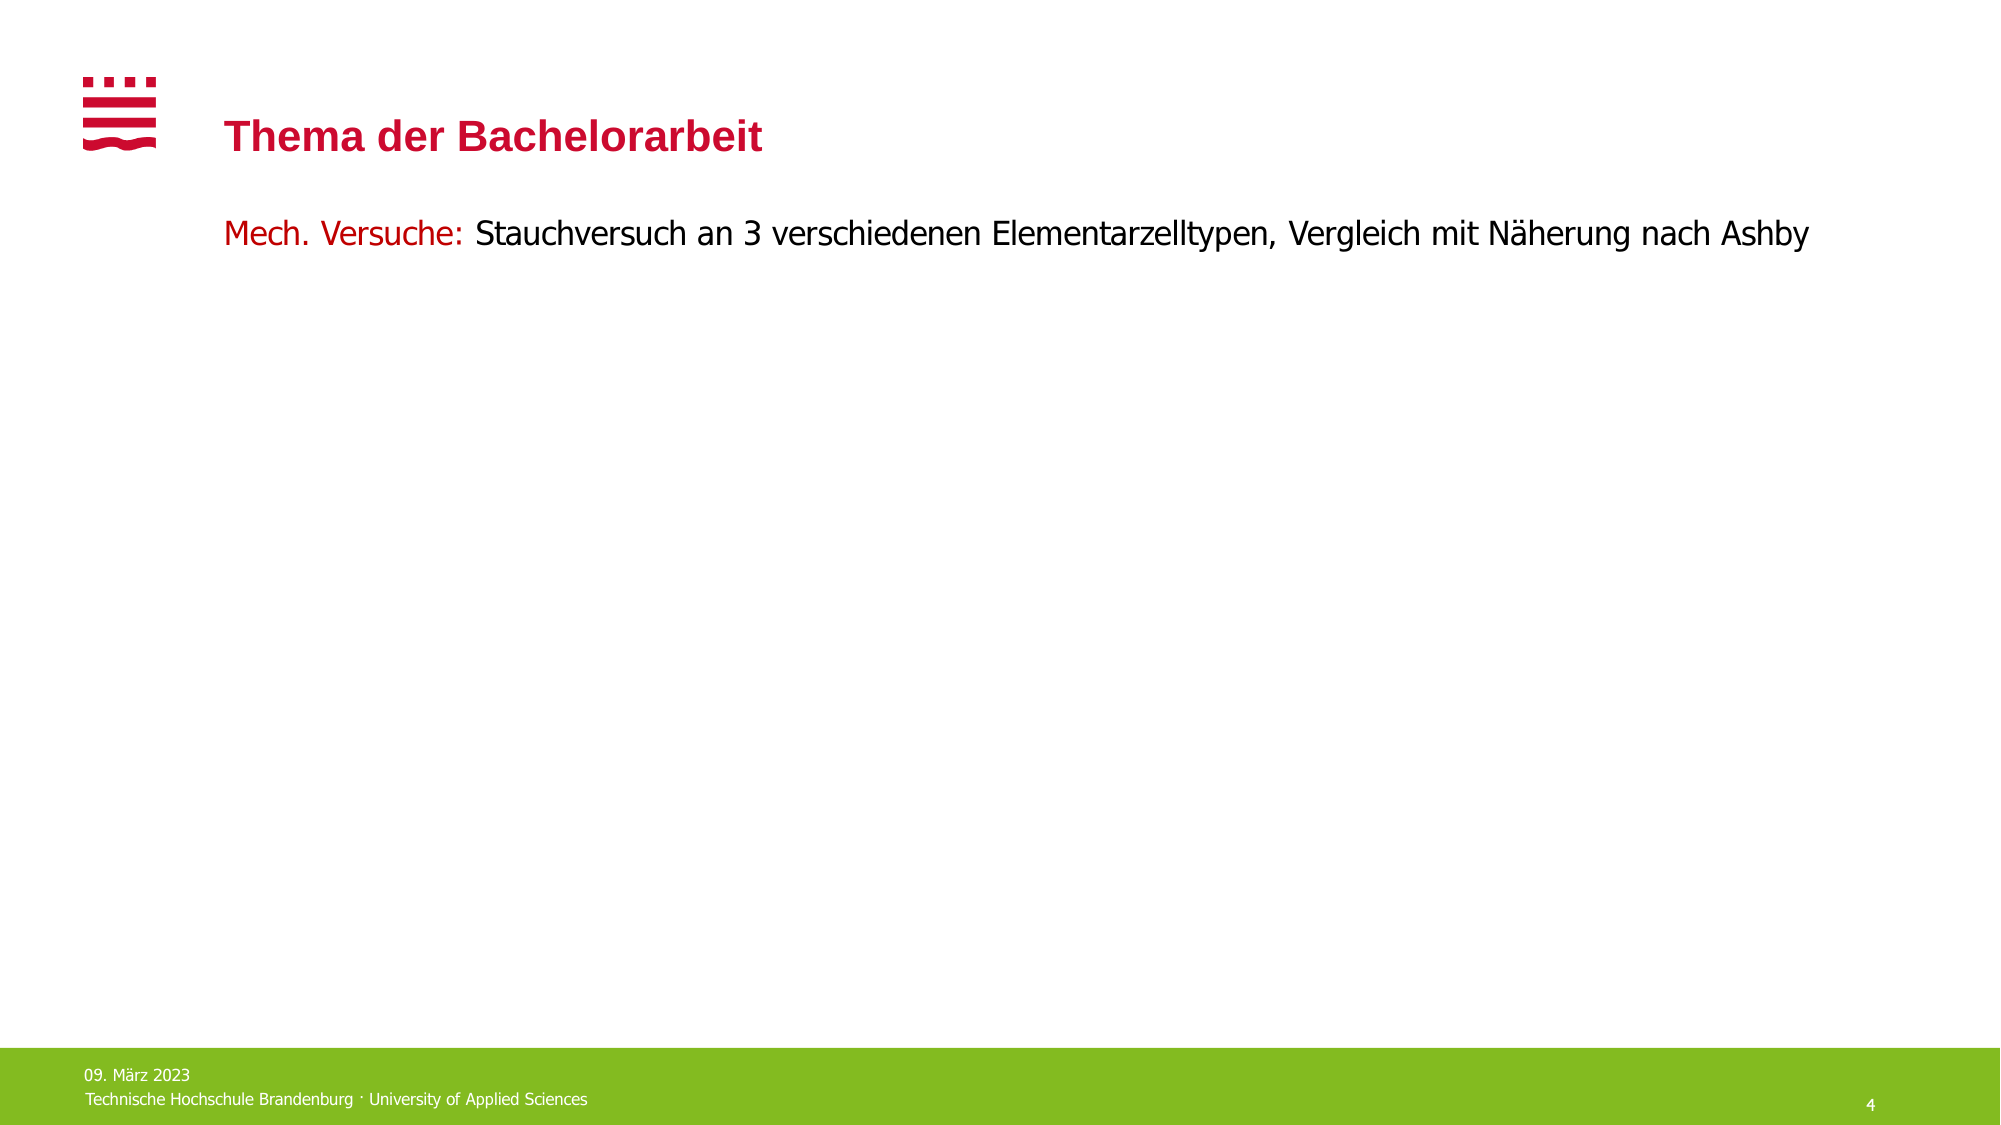

# Thema der Bachelorarbeit
Mech. Versuche: Stauchversuch an 3 verschiedenen Elementarzelltypen, Vergleich mit Näherung nach Ashby
09. März 2023
4